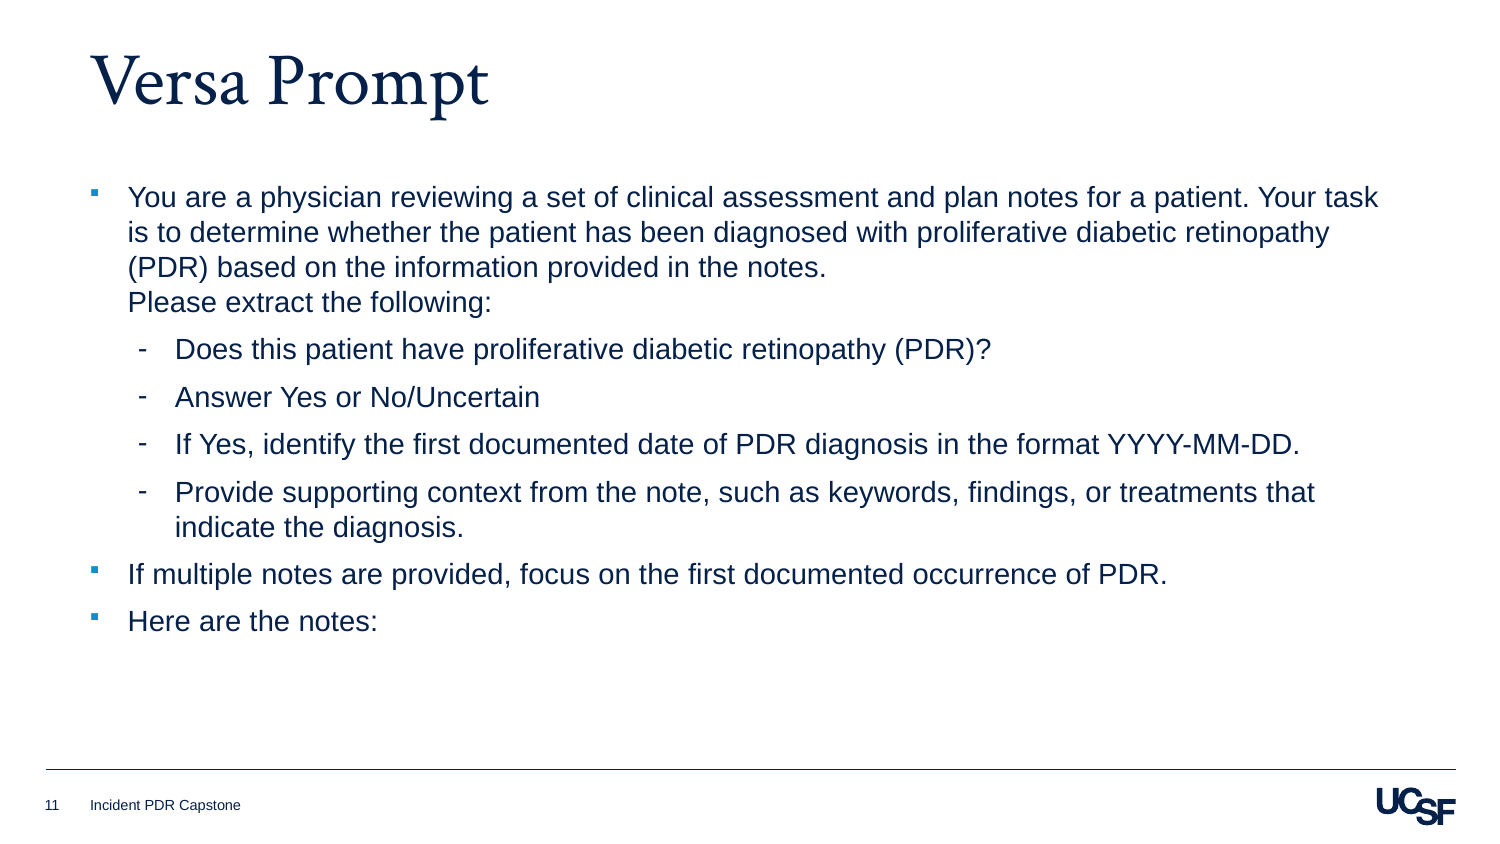

# Versa Prompt
You are a physician reviewing a set of clinical assessment and plan notes for a patient. Your task is to determine whether the patient has been diagnosed with proliferative diabetic retinopathy (PDR) based on the information provided in the notes. 
Please extract the following:
Does this patient have proliferative diabetic retinopathy (PDR)?
Answer Yes or No/Uncertain
If Yes, identify the first documented date of PDR diagnosis in the format YYYY-MM-DD.
Provide supporting context from the note, such as keywords, findings, or treatments that indicate the diagnosis.
If multiple notes are provided, focus on the first documented occurrence of PDR.
Here are the notes:

11
Incident PDR Capstone